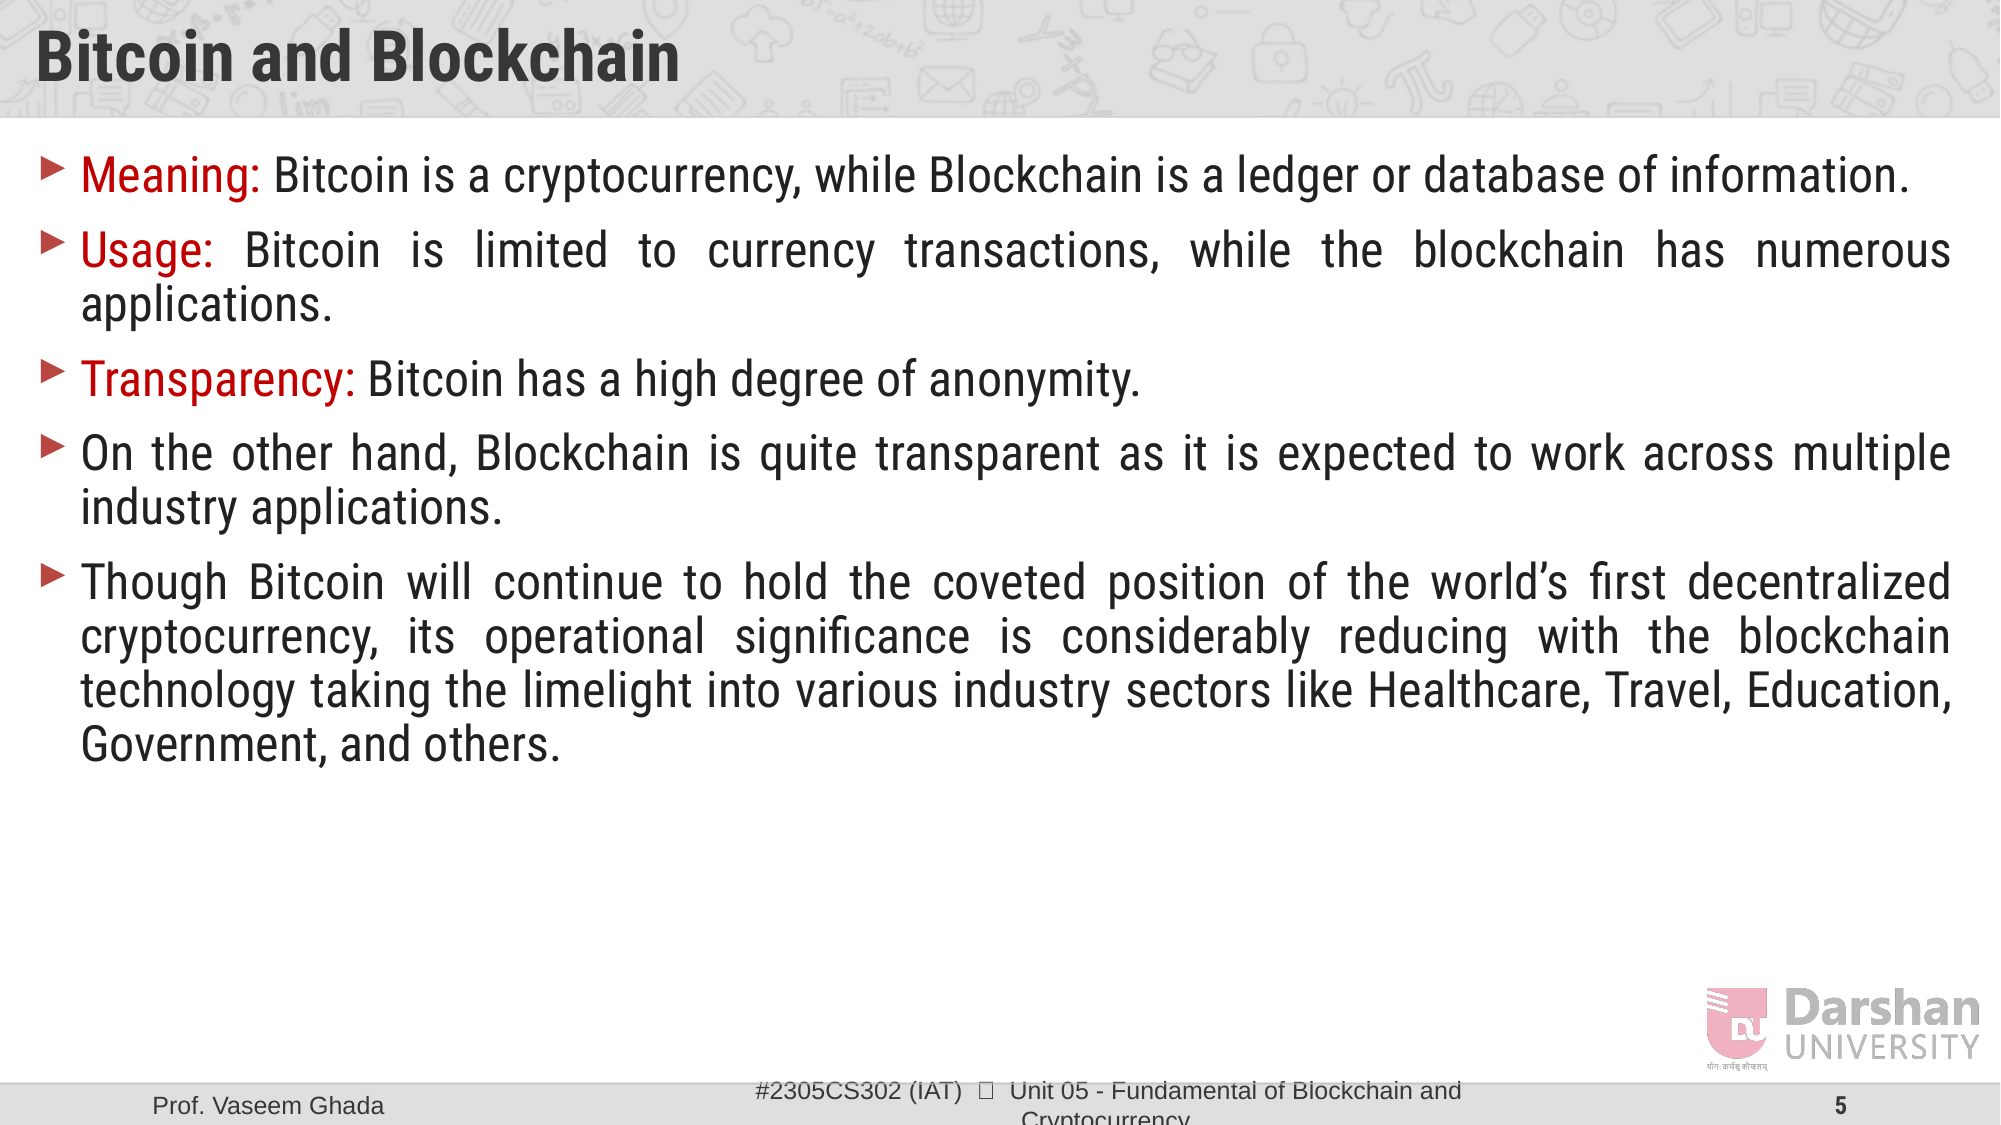

# Bitcoin and Blockchain
Meaning: Bitcoin is a cryptocurrency, while Blockchain is a ledger or database of information.
Usage: Bitcoin is limited to currency transactions, while the blockchain has numerous applications.
Transparency: Bitcoin has a high degree of anonymity.
On the other hand, Blockchain is quite transparent as it is expected to work across multiple industry applications.
Though Bitcoin will continue to hold the coveted position of the world’s first decentralized cryptocurrency, its operational significance is considerably reducing with the blockchain technology taking the limelight into various industry sectors like Healthcare, Travel, Education, Government, and others.